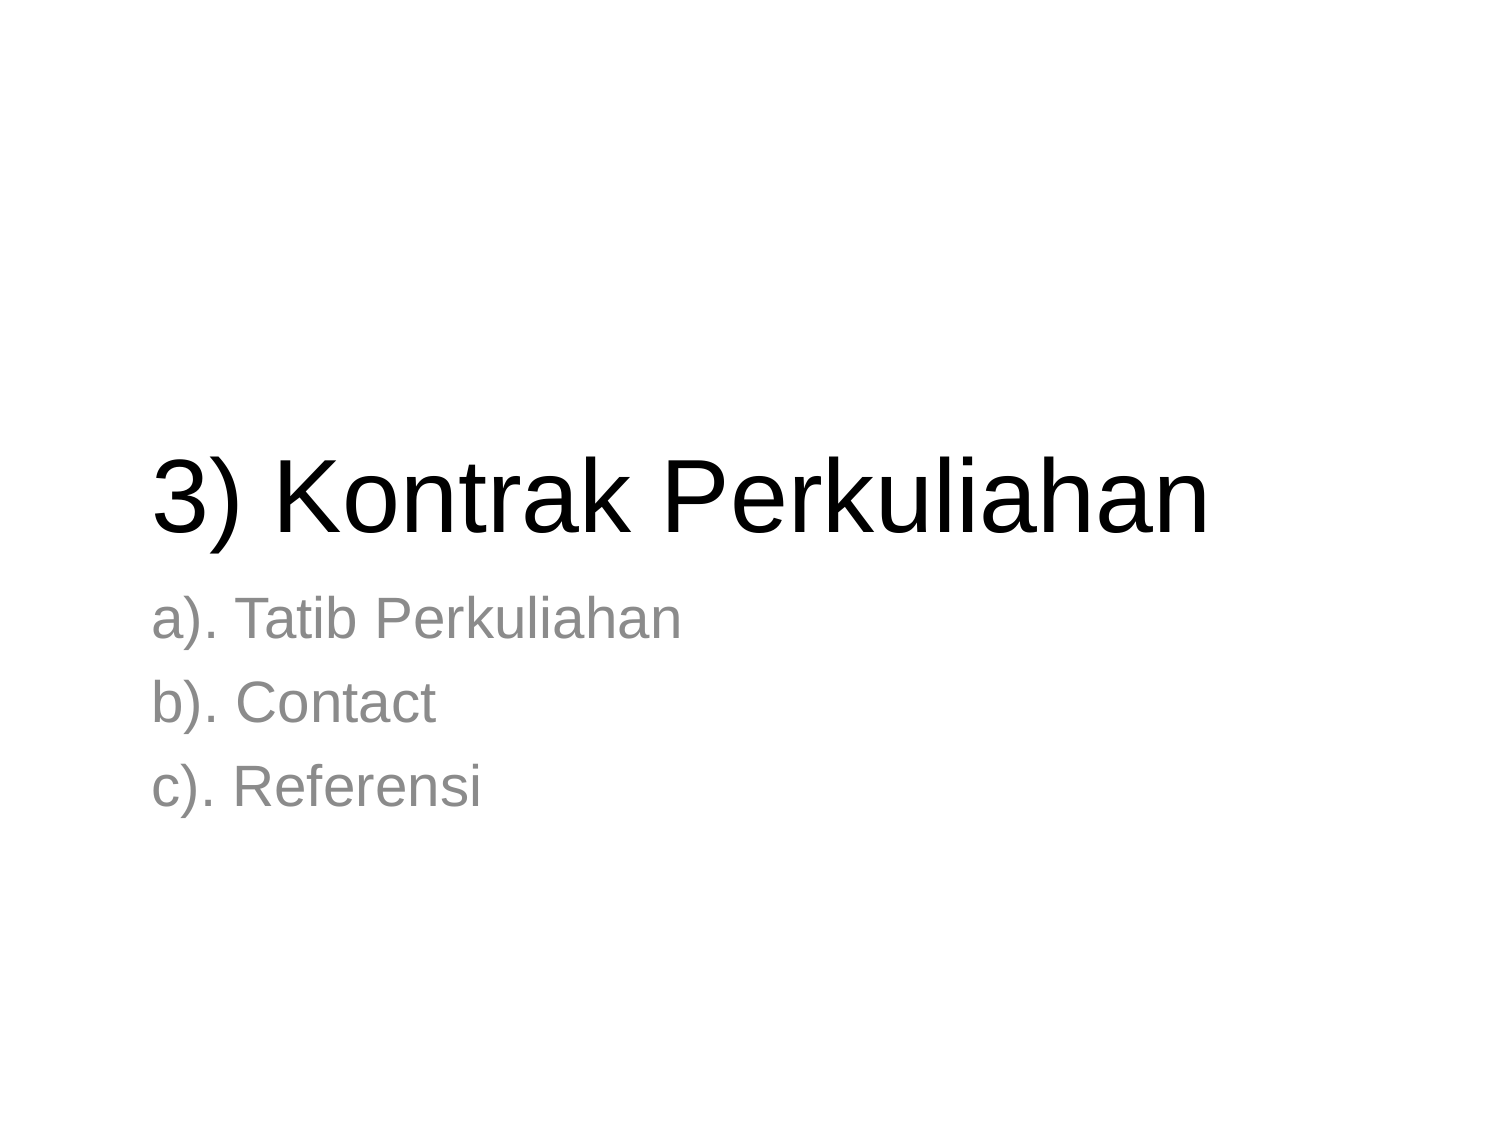

# 3) Kontrak Perkuliahan
a). Tatib Perkuliahan
b). Contact
c). Referensi